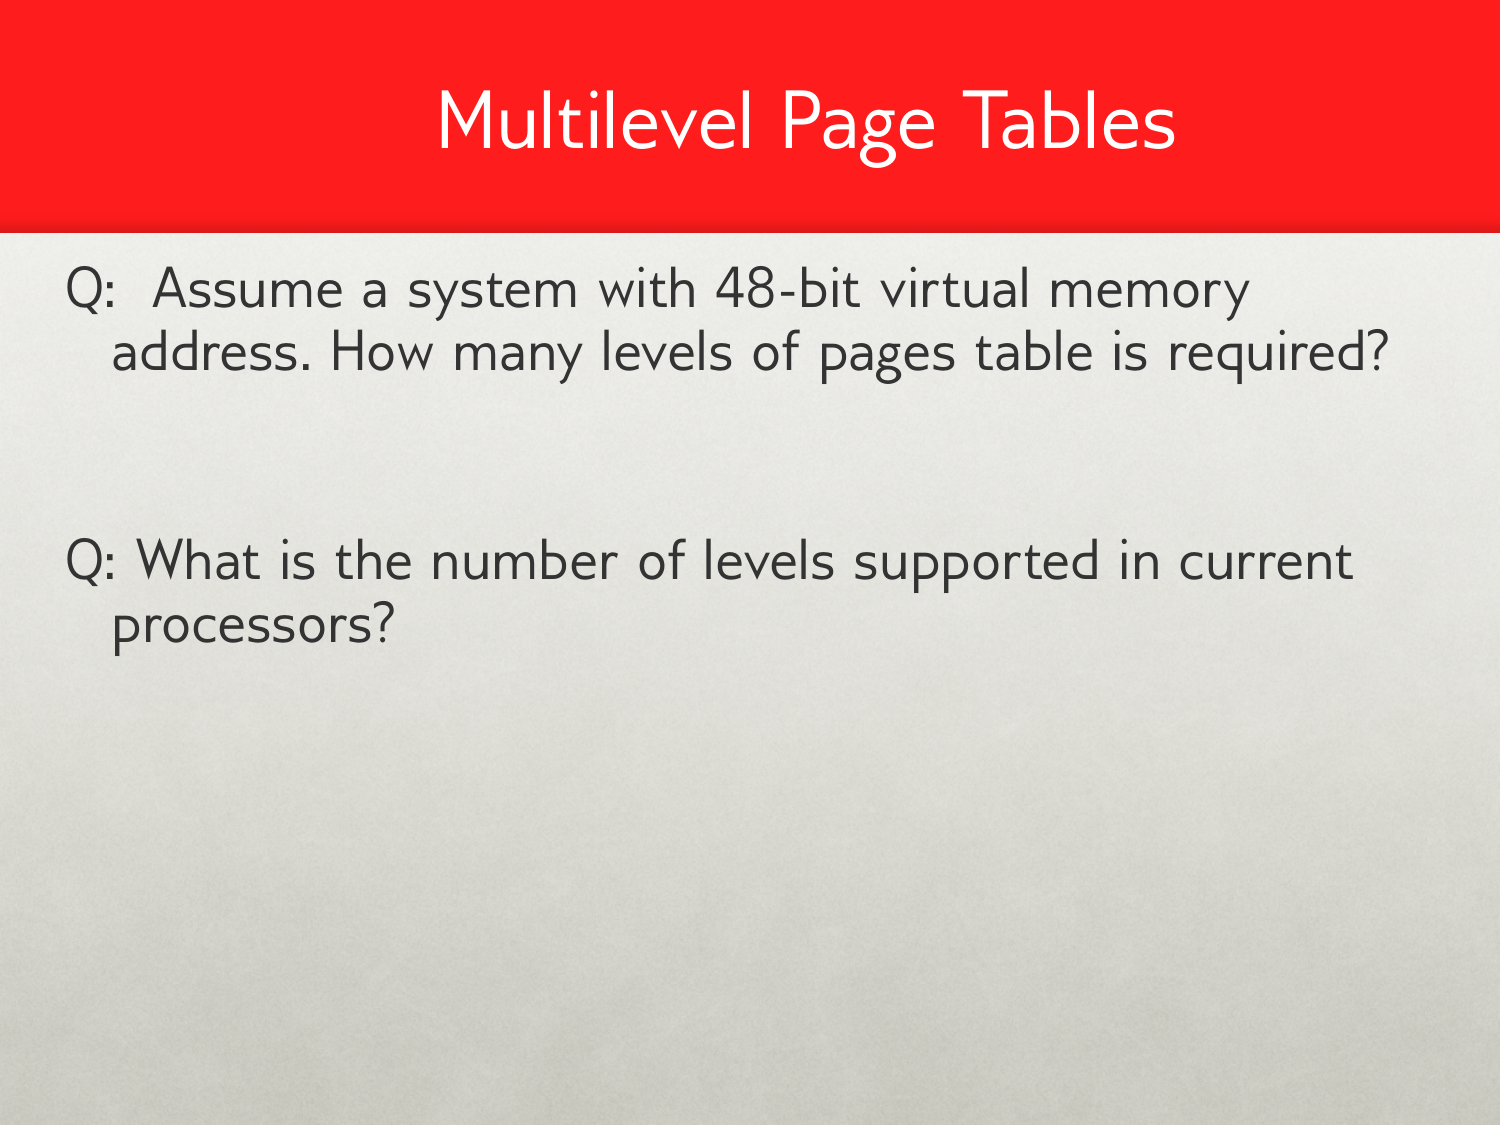

# Multilevel Page Tables
Q:  Assume a system with 48-bit virtual memory address. How many levels of pages table is required?

Q: What is the number of levels supported in current processors?